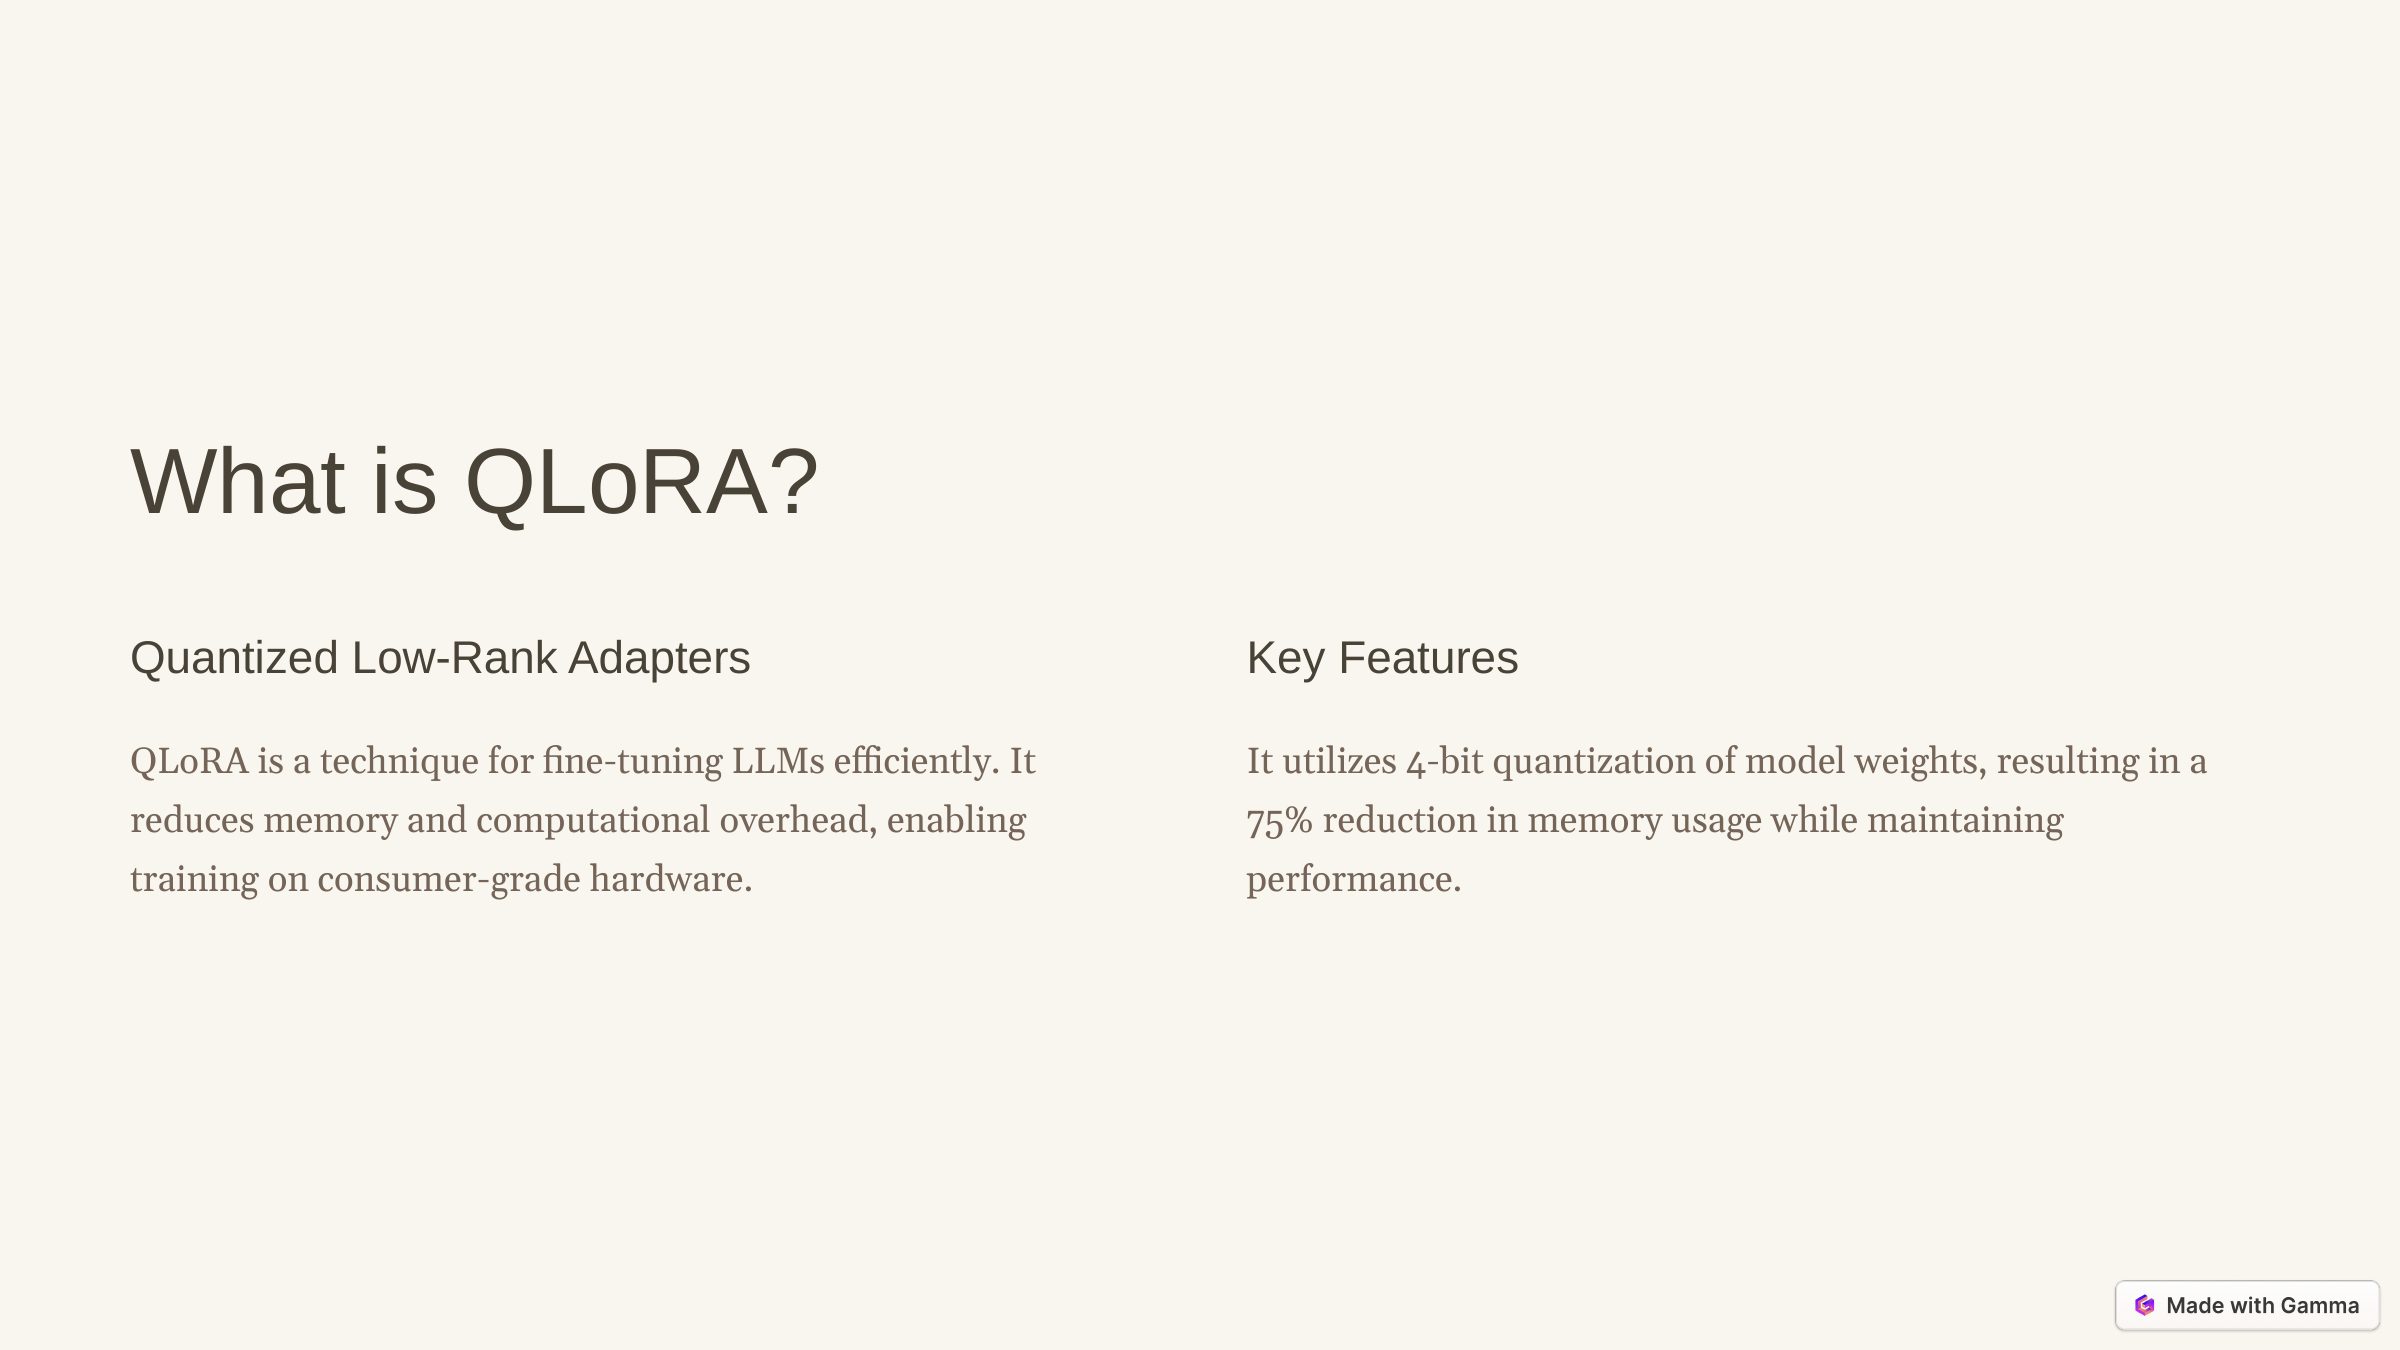

What is QLoRA?
Quantized Low-Rank Adapters
Key Features
QLoRA is a technique for fine-tuning LLMs efficiently. It reduces memory and computational overhead, enabling training on consumer-grade hardware.
It utilizes 4-bit quantization of model weights, resulting in a 75% reduction in memory usage while maintaining performance.